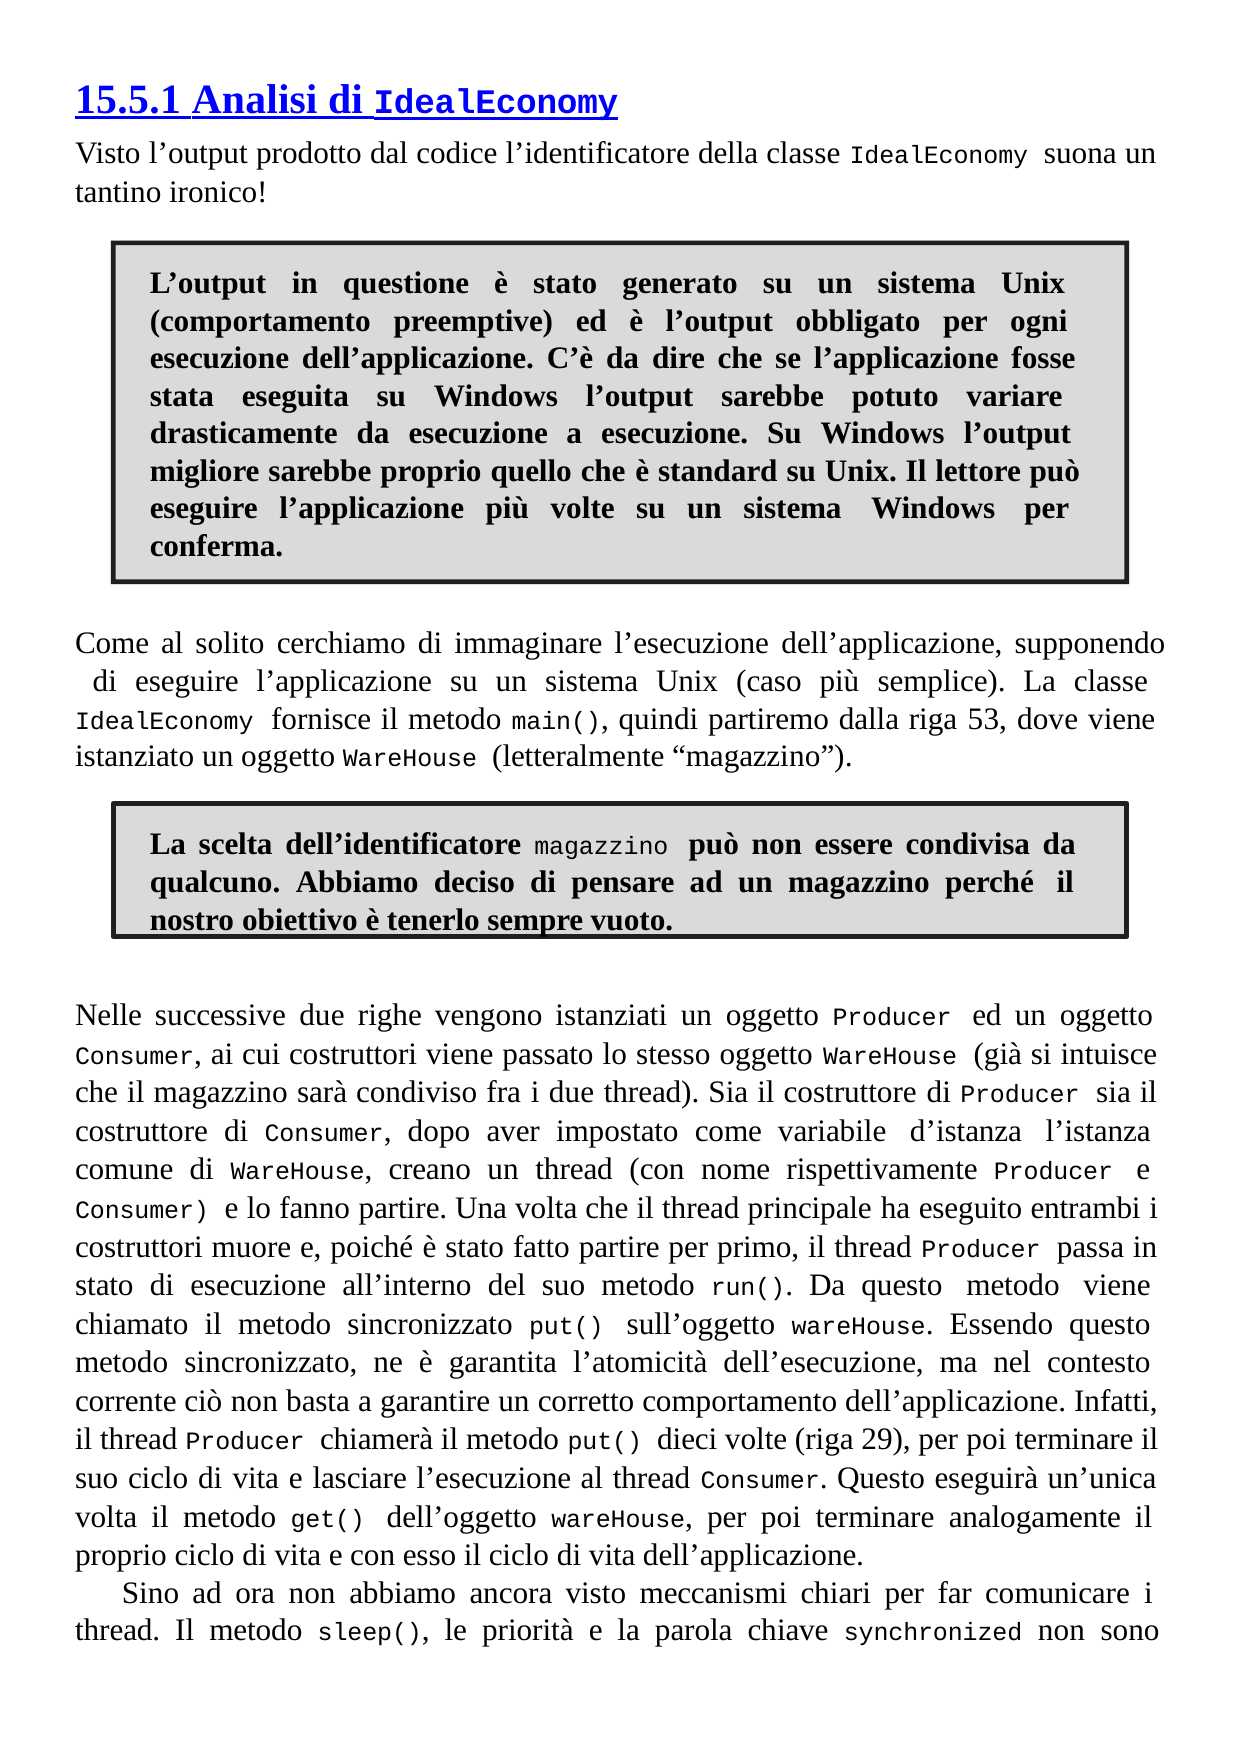

15.5.1 Analisi di IdealEconomy
Visto l’output prodotto dal codice l’identificatore della classe IdealEconomy suona un  tantino ironico!

L’output in questione è stato generato su un sistema Unix  (comportamento preemptive) ed è l’output obbligato per ogni  esecuzione dell’applicazione. C’è da dire che se l’applicazione fosse  stata eseguita su Windows l’output sarebbe potuto variare  drasticamente da esecuzione a esecuzione. Su Windows l’output  migliore sarebbe proprio quello che è standard su Unix. Il lettore può  eseguire l’applicazione più volte su un sistema Windows per  conferma.

Come al solito cerchiamo di immaginare l’esecuzione dell’applicazione, supponendo  di eseguire l’applicazione su un sistema Unix (caso più semplice). La classe  IdealEconomy fornisce il metodo main(), quindi partiremo dalla riga 53, dove viene  istanziato un oggetto WareHouse (letteralmente “magazzino”).

La scelta dell’identificatore magazzino può non essere condivisa da  qualcuno. Abbiamo deciso di pensare ad un magazzino perché il  nostro obiettivo è tenerlo sempre vuoto.
Nelle successive due righe vengono istanziati un oggetto Producer ed un oggetto  Consumer, ai cui costruttori viene passato lo stesso oggetto WareHouse (già si intuisce  che il magazzino sarà condiviso fra i due thread). Sia il costruttore di Producer sia il  costruttore di Consumer, dopo aver impostato come variabile d’istanza l’istanza  comune di WareHouse, creano un thread (con nome rispettivamente Producer e  Consumer) e lo fanno partire. Una volta che il thread principale ha eseguito entrambi i  costruttori muore e, poiché è stato fatto partire per primo, il thread Producer passa in  stato di esecuzione all’interno del suo metodo run(). Da questo metodo viene  chiamato il metodo sincronizzato put() sull’oggetto wareHouse. Essendo questo  metodo sincronizzato, ne è garantita l’atomicità dell’esecuzione, ma nel contesto  corrente ciò non basta a garantire un corretto comportamento dell’applicazione. Infatti,  il thread Producer chiamerà il metodo put() dieci volte (riga 29), per poi terminare il  suo ciclo di vita e lasciare l’esecuzione al thread Consumer. Questo eseguirà un’unica  volta il metodo get() dell’oggetto wareHouse, per poi terminare analogamente il  proprio ciclo di vita e con esso il ciclo di vita dell’applicazione.
Sino ad ora non abbiamo ancora visto meccanismi chiari per far comunicare i  thread. Il metodo sleep(), le priorità e la parola chiave synchronized non sono